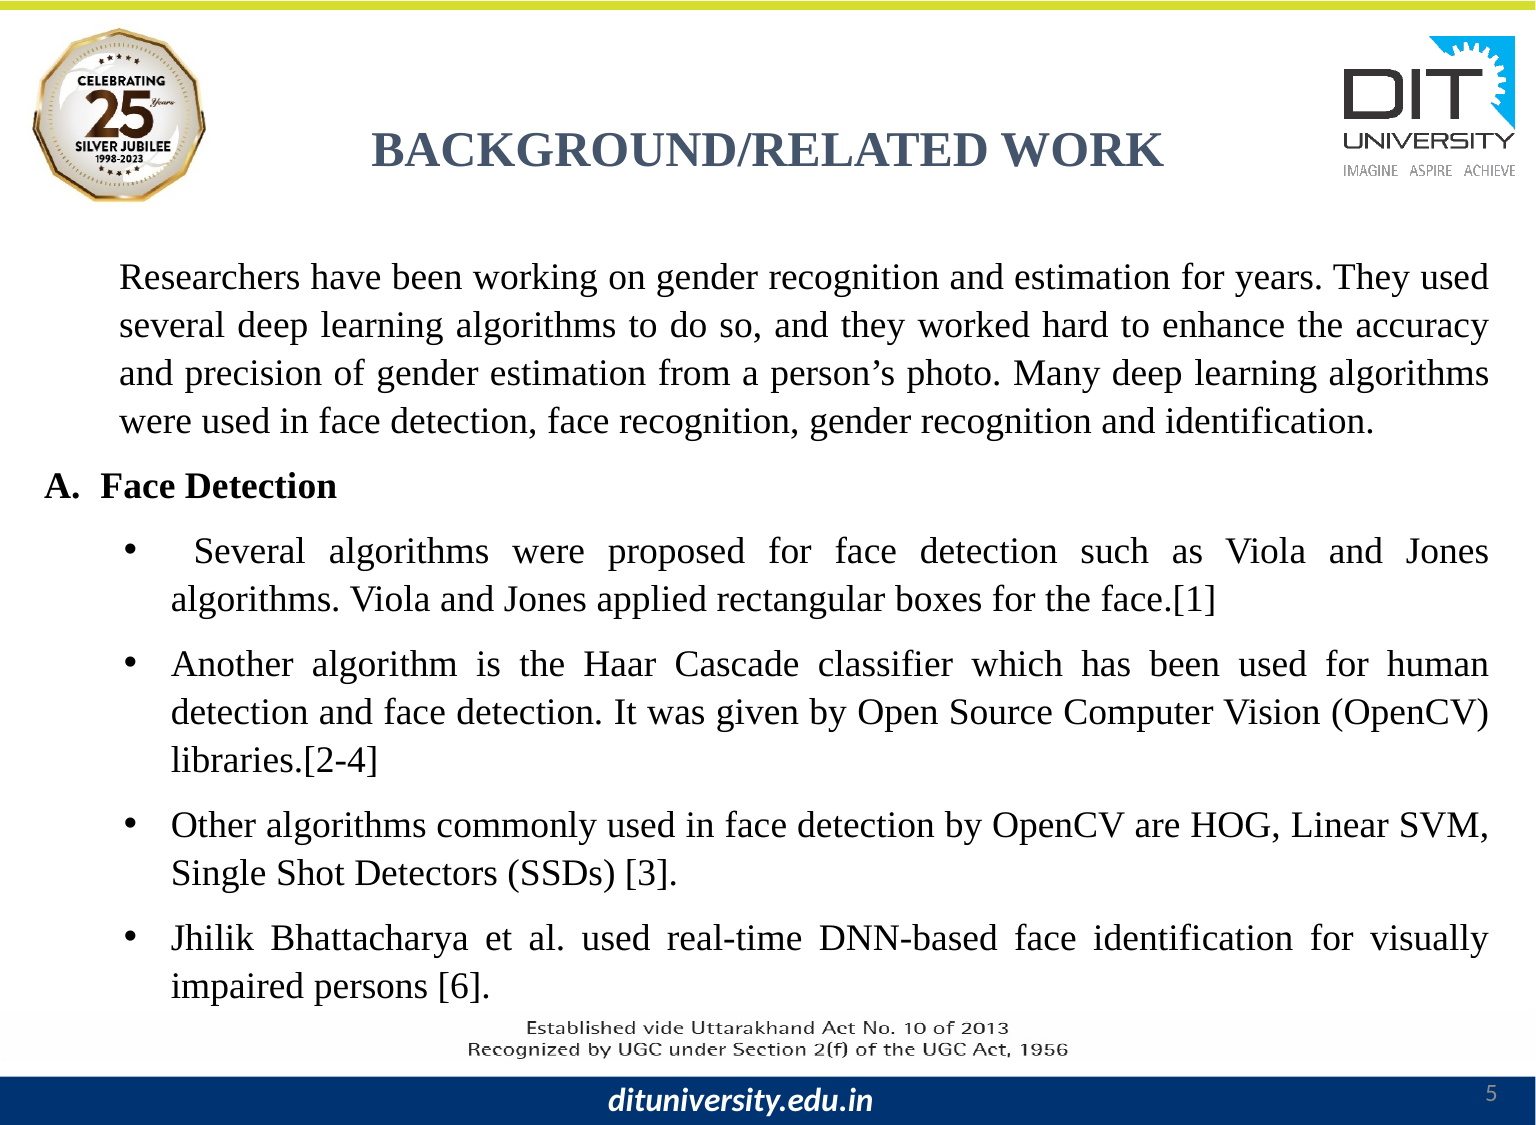

BACKGROUND/RELATED WORK
Researchers have been working on gender recognition and estimation for years. They used several deep learning algorithms to do so, and they worked hard to enhance the accuracy and precision of gender estimation from a person’s photo. Many deep learning algorithms were used in face detection, face recognition, gender recognition and identification.
Face Detection
 Several algorithms were proposed for face detection such as Viola and Jones algorithms. Viola and Jones applied rectangular boxes for the face.[1]
Another algorithm is the Haar Cascade classifier which has been used for human detection and face detection. It was given by Open Source Computer Vision (OpenCV) libraries.[2-4]
Other algorithms commonly used in face detection by OpenCV are HOG, Linear SVM, Single Shot Detectors (SSDs) [3].
Jhilik Bhattacharya et al. used real-time DNN-based face identification for visually impaired persons [6].
5